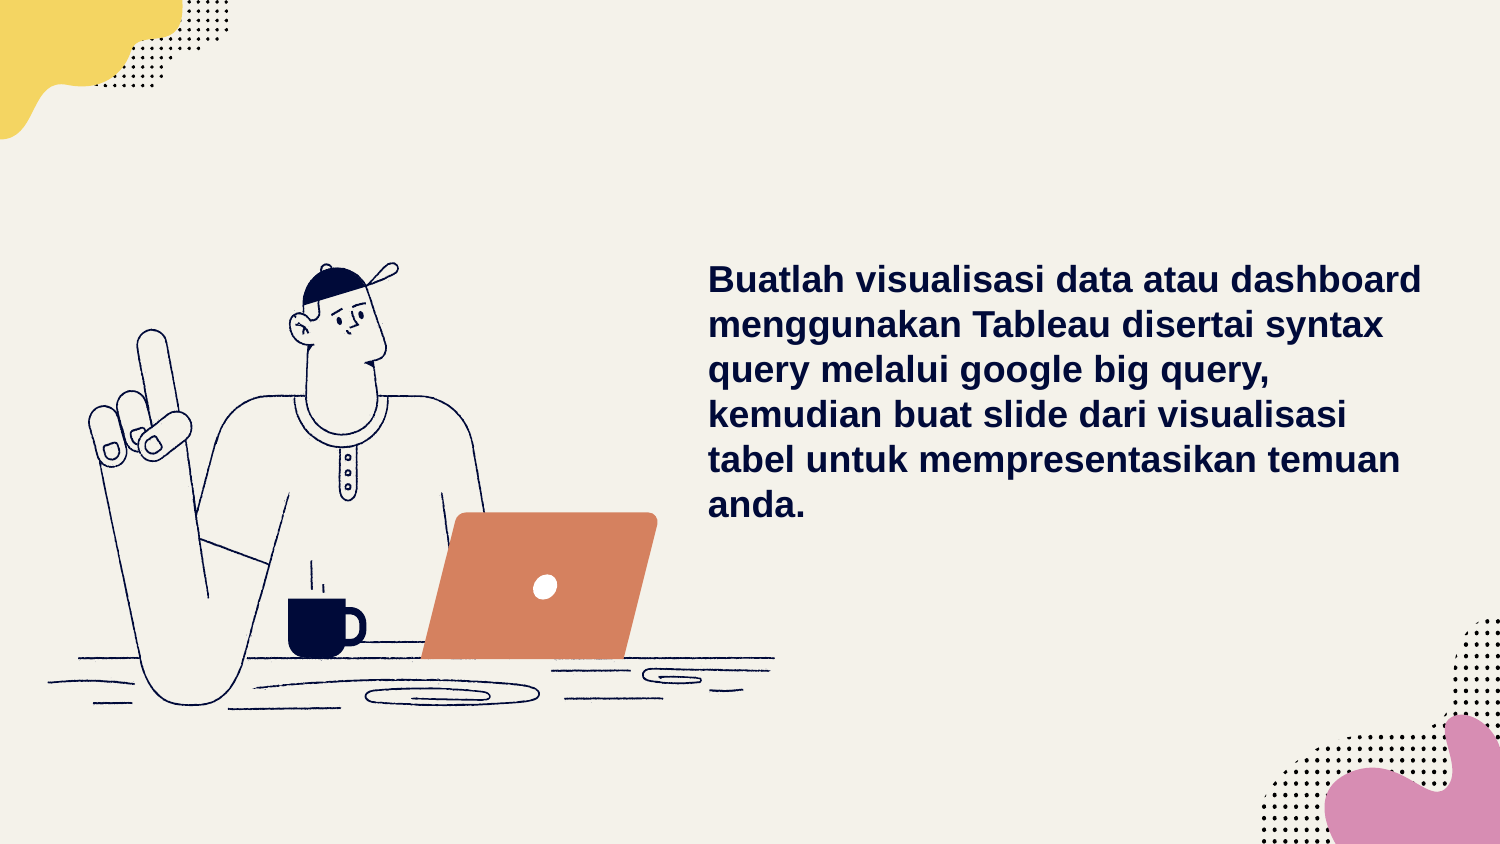

# Buatlah visualisasi data atau dashboard menggunakan Tableau disertai syntax query melalui google big query, kemudian buat slide dari visualisasi tabel untuk mempresentasikan temuan anda.